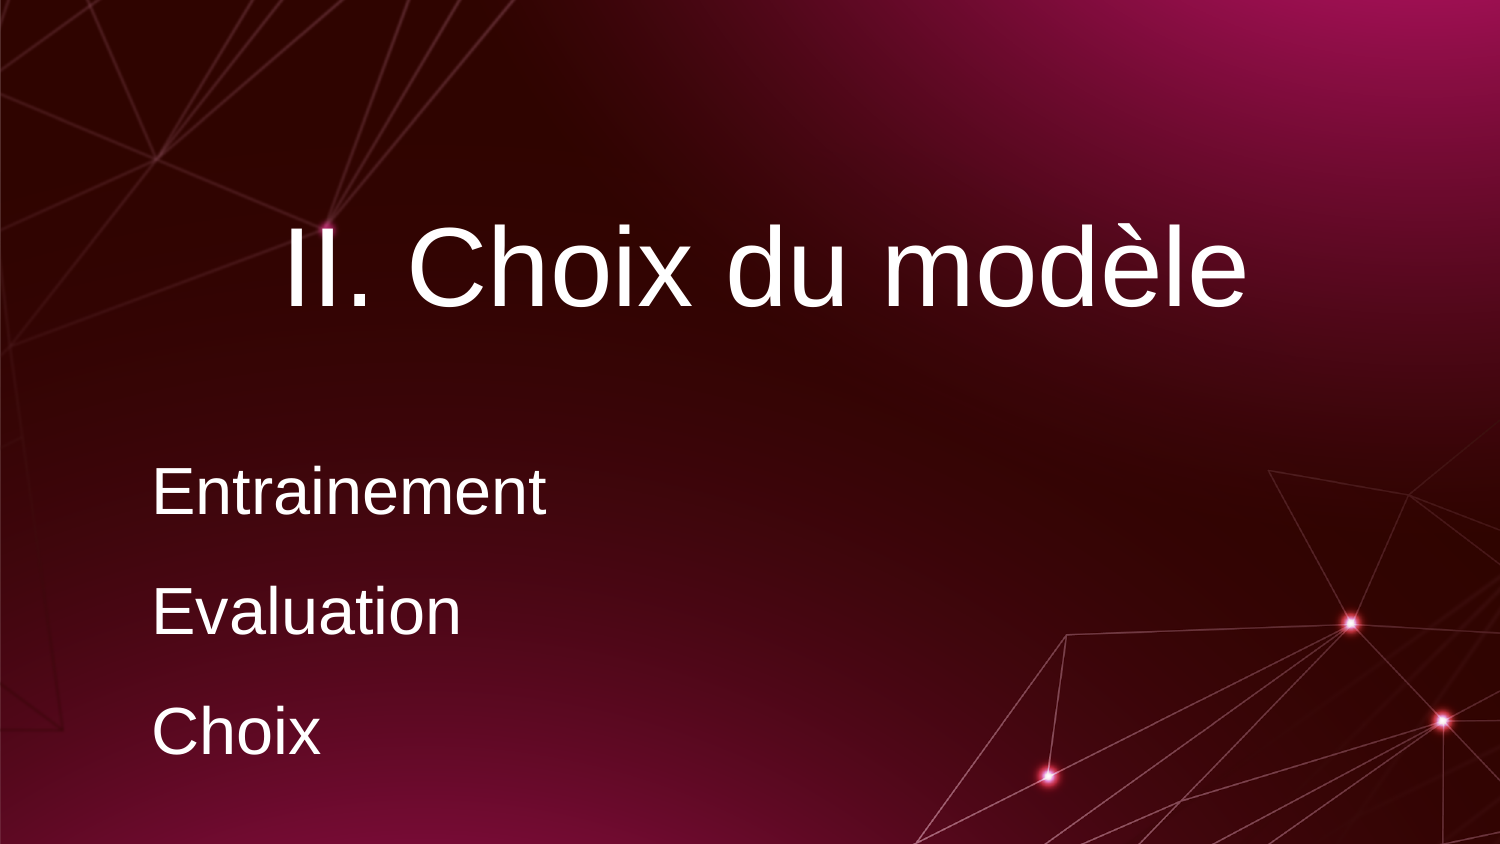

# II. Choix du modèle
Entrainement
Evaluation
Choix